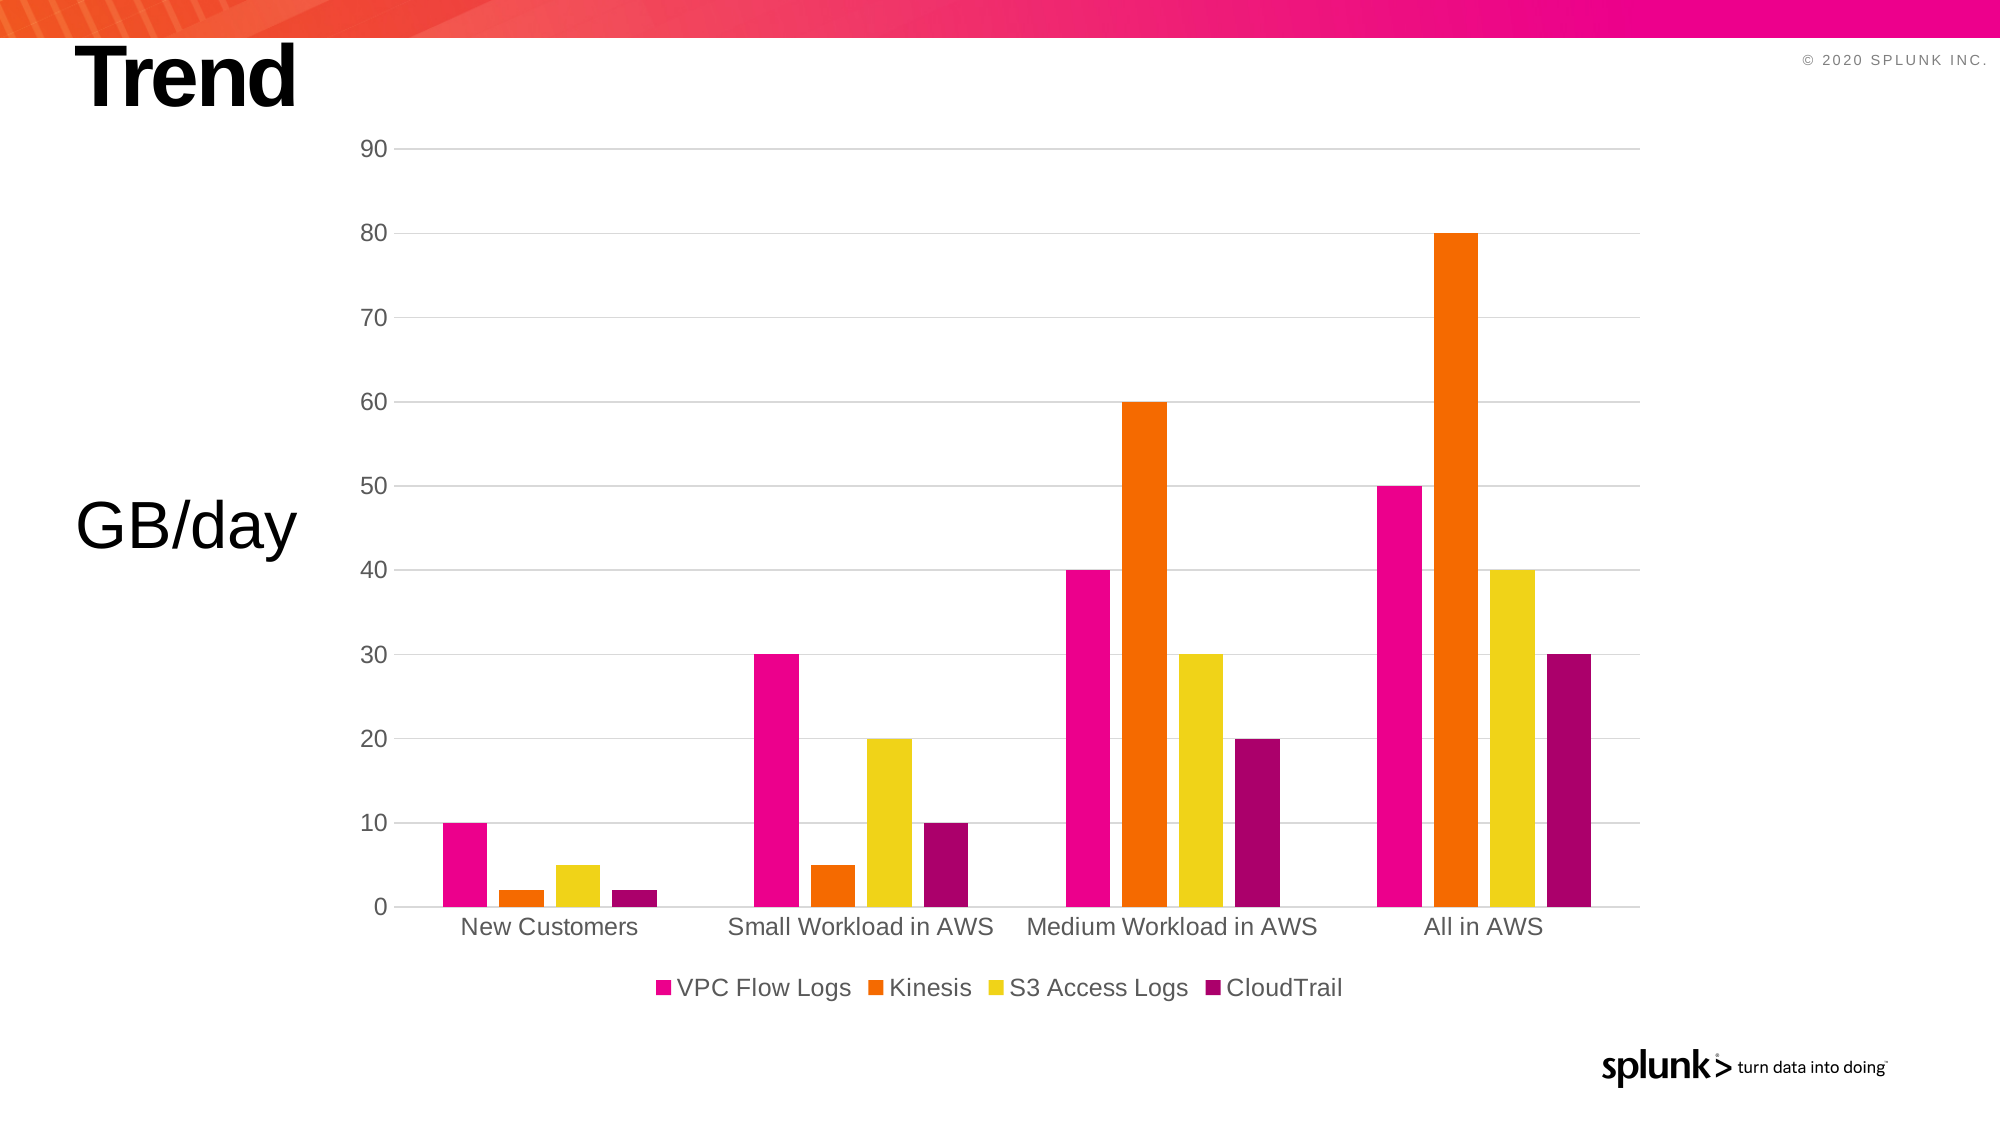

# Trend

### Chart

| Category | VPC Flow Logs | Kinesis | S3 Access Logs | CloudTrail |
|---|---|---|---|---|
| New Customers | 10.0 | 2.0 | 5.0 | 2.0 |
| Small Workload in AWS | 30.0 | 5.0 | 20.0 | 10.0 |
| Medium Workload in AWS | 40.0 | 60.0 | 30.0 | 20.0 |
| All in AWS | 50.0 | 80.0 | 40.0 | 30.0 |
GB/day